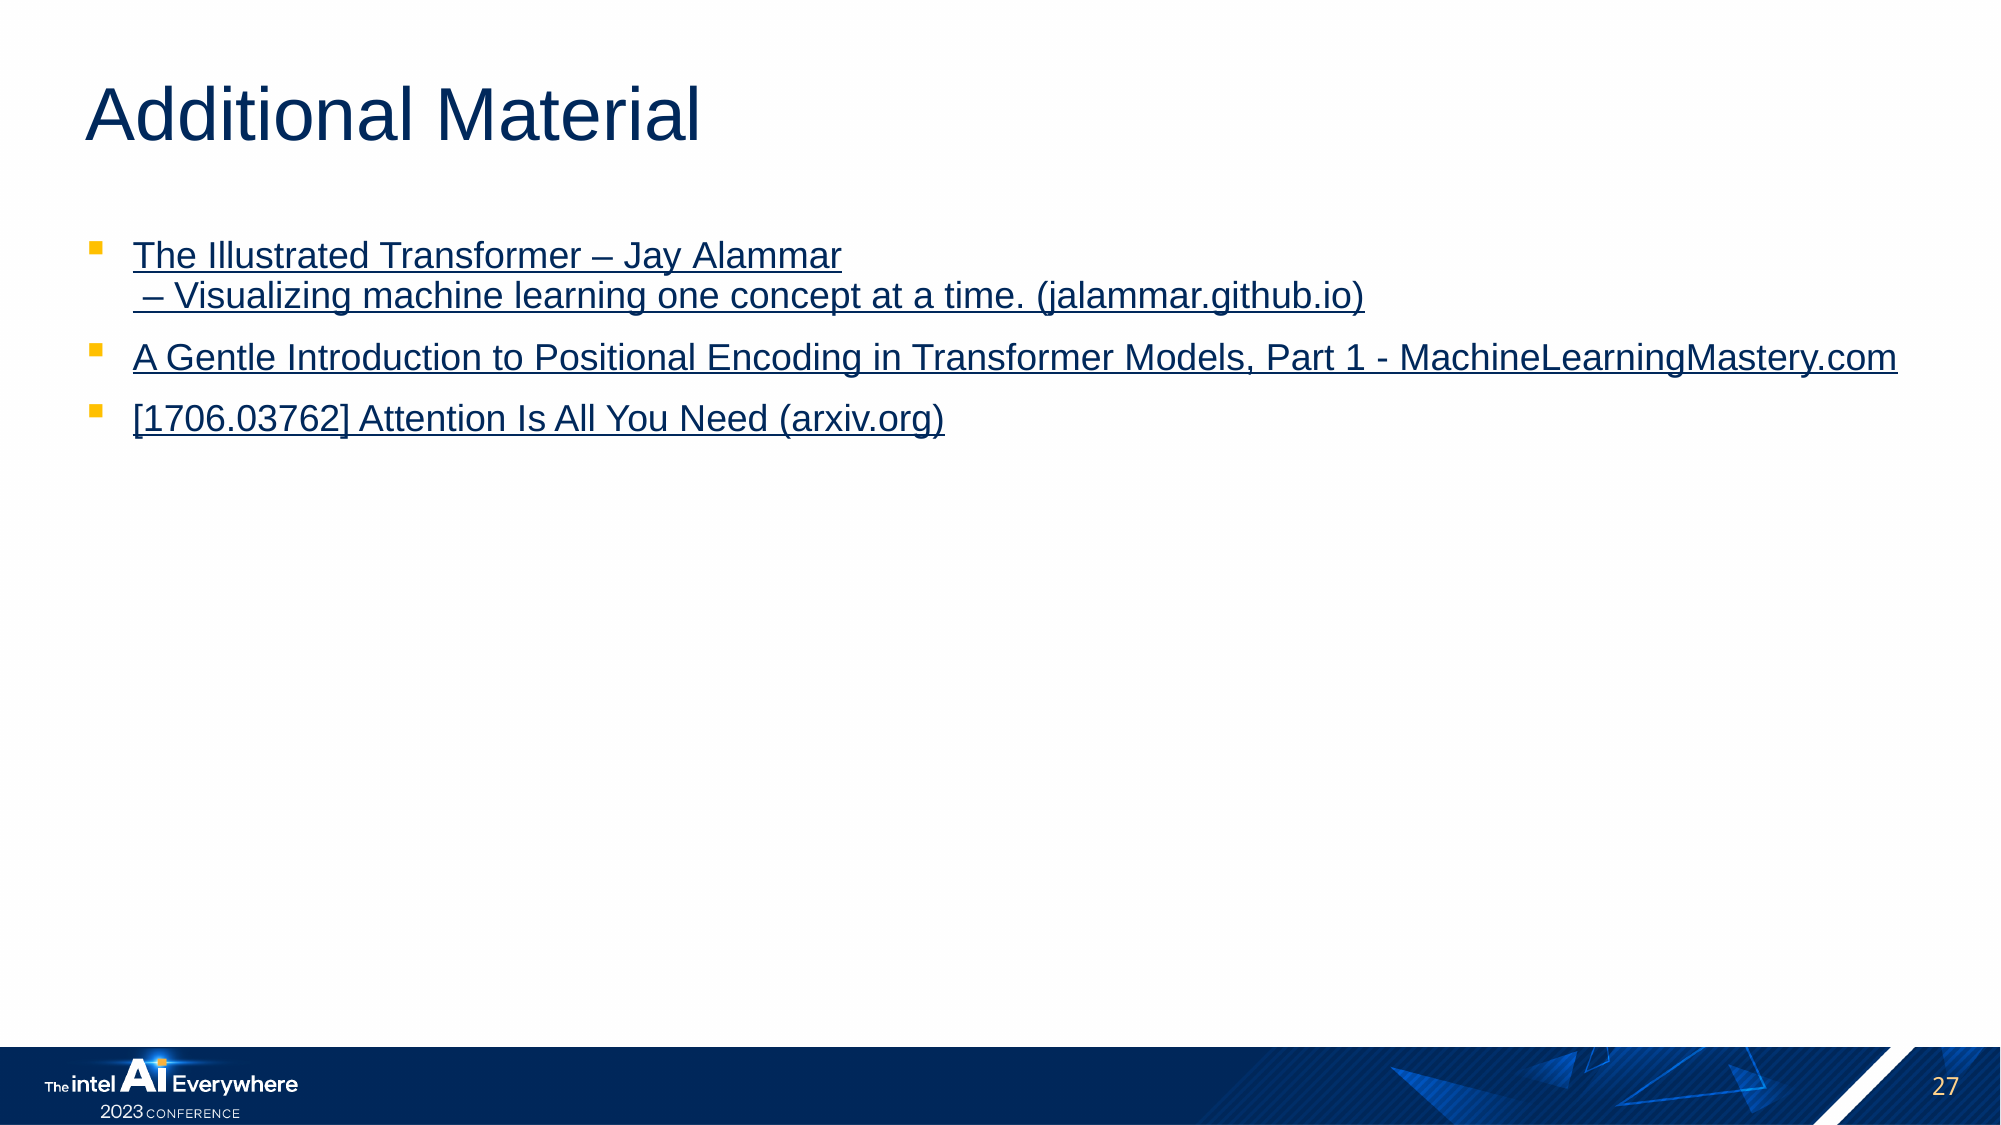

# Additional Material
The Illustrated Transformer – Jay Alammar – Visualizing machine learning one concept at a time. (jalammar.github.io)
A Gentle Introduction to Positional Encoding in Transformer Models, Part 1 - MachineLearningMastery.com
[1706.03762] Attention Is All You Need (arxiv.org)

27